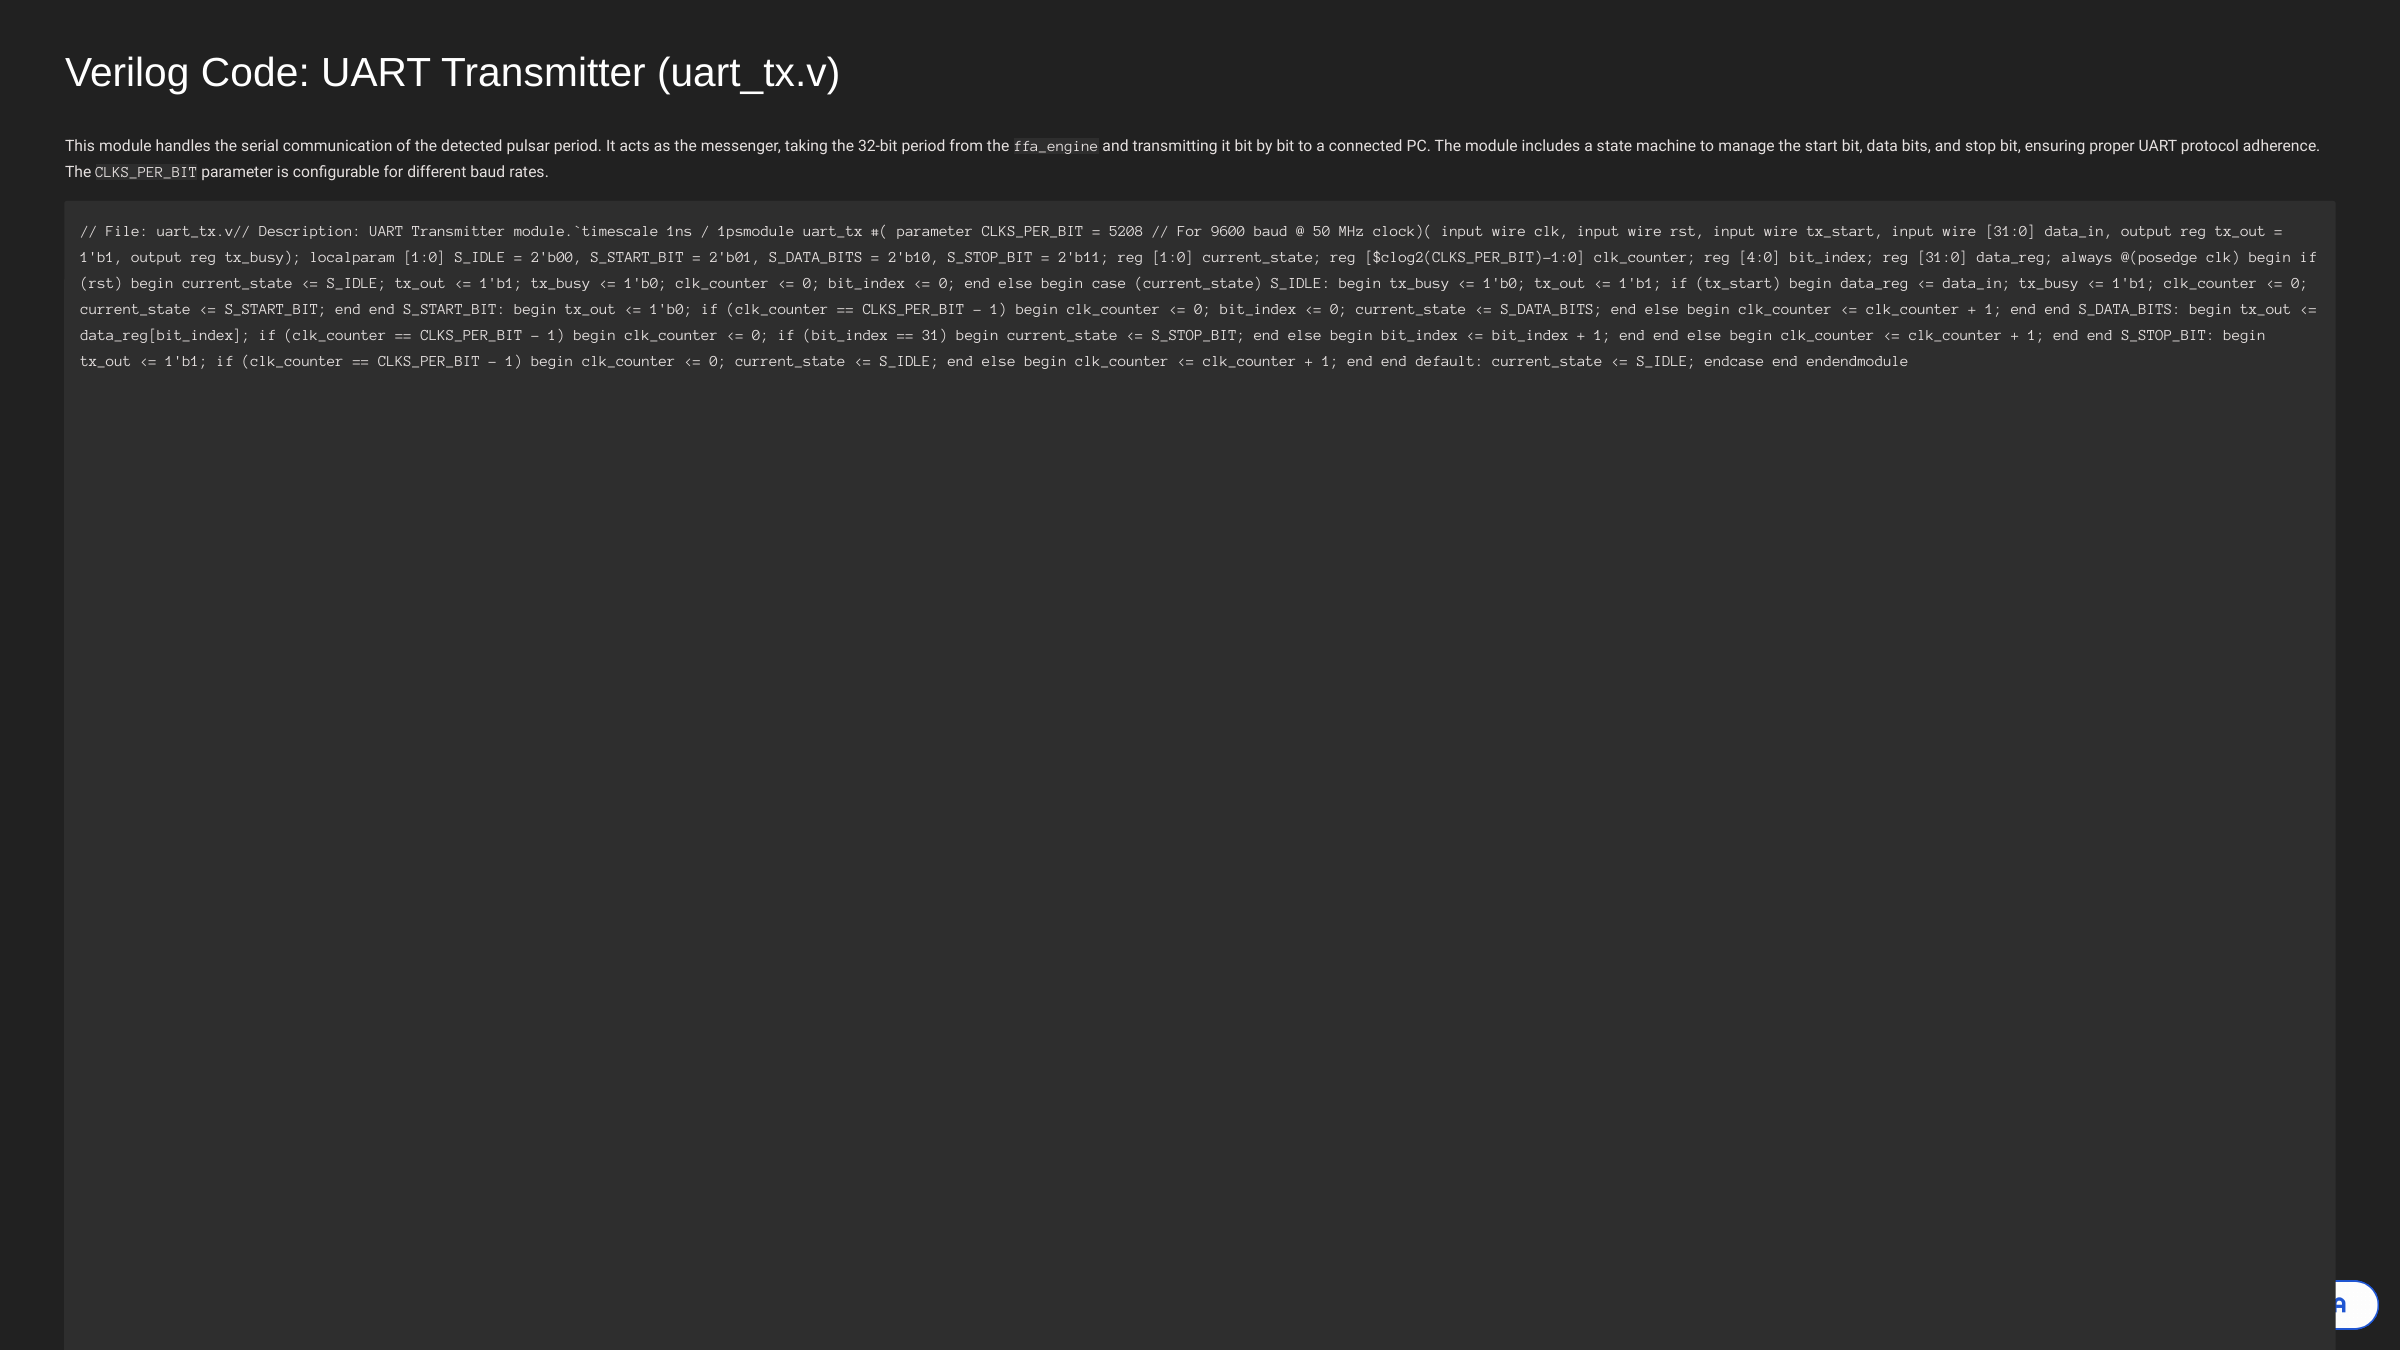

Verilog Code: UART Transmitter (uart_tx.v)
This module handles the serial communication of the detected pulsar period. It acts as the messenger, taking the 32-bit period from the ffa_engine and transmitting it bit by bit to a connected PC. The module includes a state machine to manage the start bit, data bits, and stop bit, ensuring proper UART protocol adherence. The CLKS_PER_BIT parameter is configurable for different baud rates.

// File: uart_tx.v// Description: UART Transmitter module.`timescale 1ns / 1psmodule uart_tx #( parameter CLKS_PER_BIT = 5208 // For 9600 baud @ 50 MHz clock)( input wire clk, input wire rst, input wire tx_start, input wire [31:0] data_in, output reg tx_out = 1'b1, output reg tx_busy); localparam [1:0] S_IDLE = 2'b00, S_START_BIT = 2'b01, S_DATA_BITS = 2'b10, S_STOP_BIT = 2'b11; reg [1:0] current_state; reg [$clog2(CLKS_PER_BIT)-1:0] clk_counter; reg [4:0] bit_index; reg [31:0] data_reg; always @(posedge clk) begin if (rst) begin current_state <= S_IDLE; tx_out <= 1'b1; tx_busy <= 1'b0; clk_counter <= 0; bit_index <= 0; end else begin case (current_state) S_IDLE: begin tx_busy <= 1'b0; tx_out <= 1'b1; if (tx_start) begin data_reg <= data_in; tx_busy <= 1'b1; clk_counter <= 0; current_state <= S_START_BIT; end end S_START_BIT: begin tx_out <= 1'b0; if (clk_counter == CLKS_PER_BIT - 1) begin clk_counter <= 0; bit_index <= 0; current_state <= S_DATA_BITS; end else begin clk_counter <= clk_counter + 1; end end S_DATA_BITS: begin tx_out <= data_reg[bit_index]; if (clk_counter == CLKS_PER_BIT - 1) begin clk_counter <= 0; if (bit_index == 31) begin current_state <= S_STOP_BIT; end else begin bit_index <= bit_index + 1; end end else begin clk_counter <= clk_counter + 1; end end S_STOP_BIT: begin tx_out <= 1'b1; if (clk_counter == CLKS_PER_BIT - 1) begin clk_counter <= 0; current_state <= S_IDLE; end else begin clk_counter <= clk_counter + 1; end end default: current_state <= S_IDLE; endcase end endendmodule